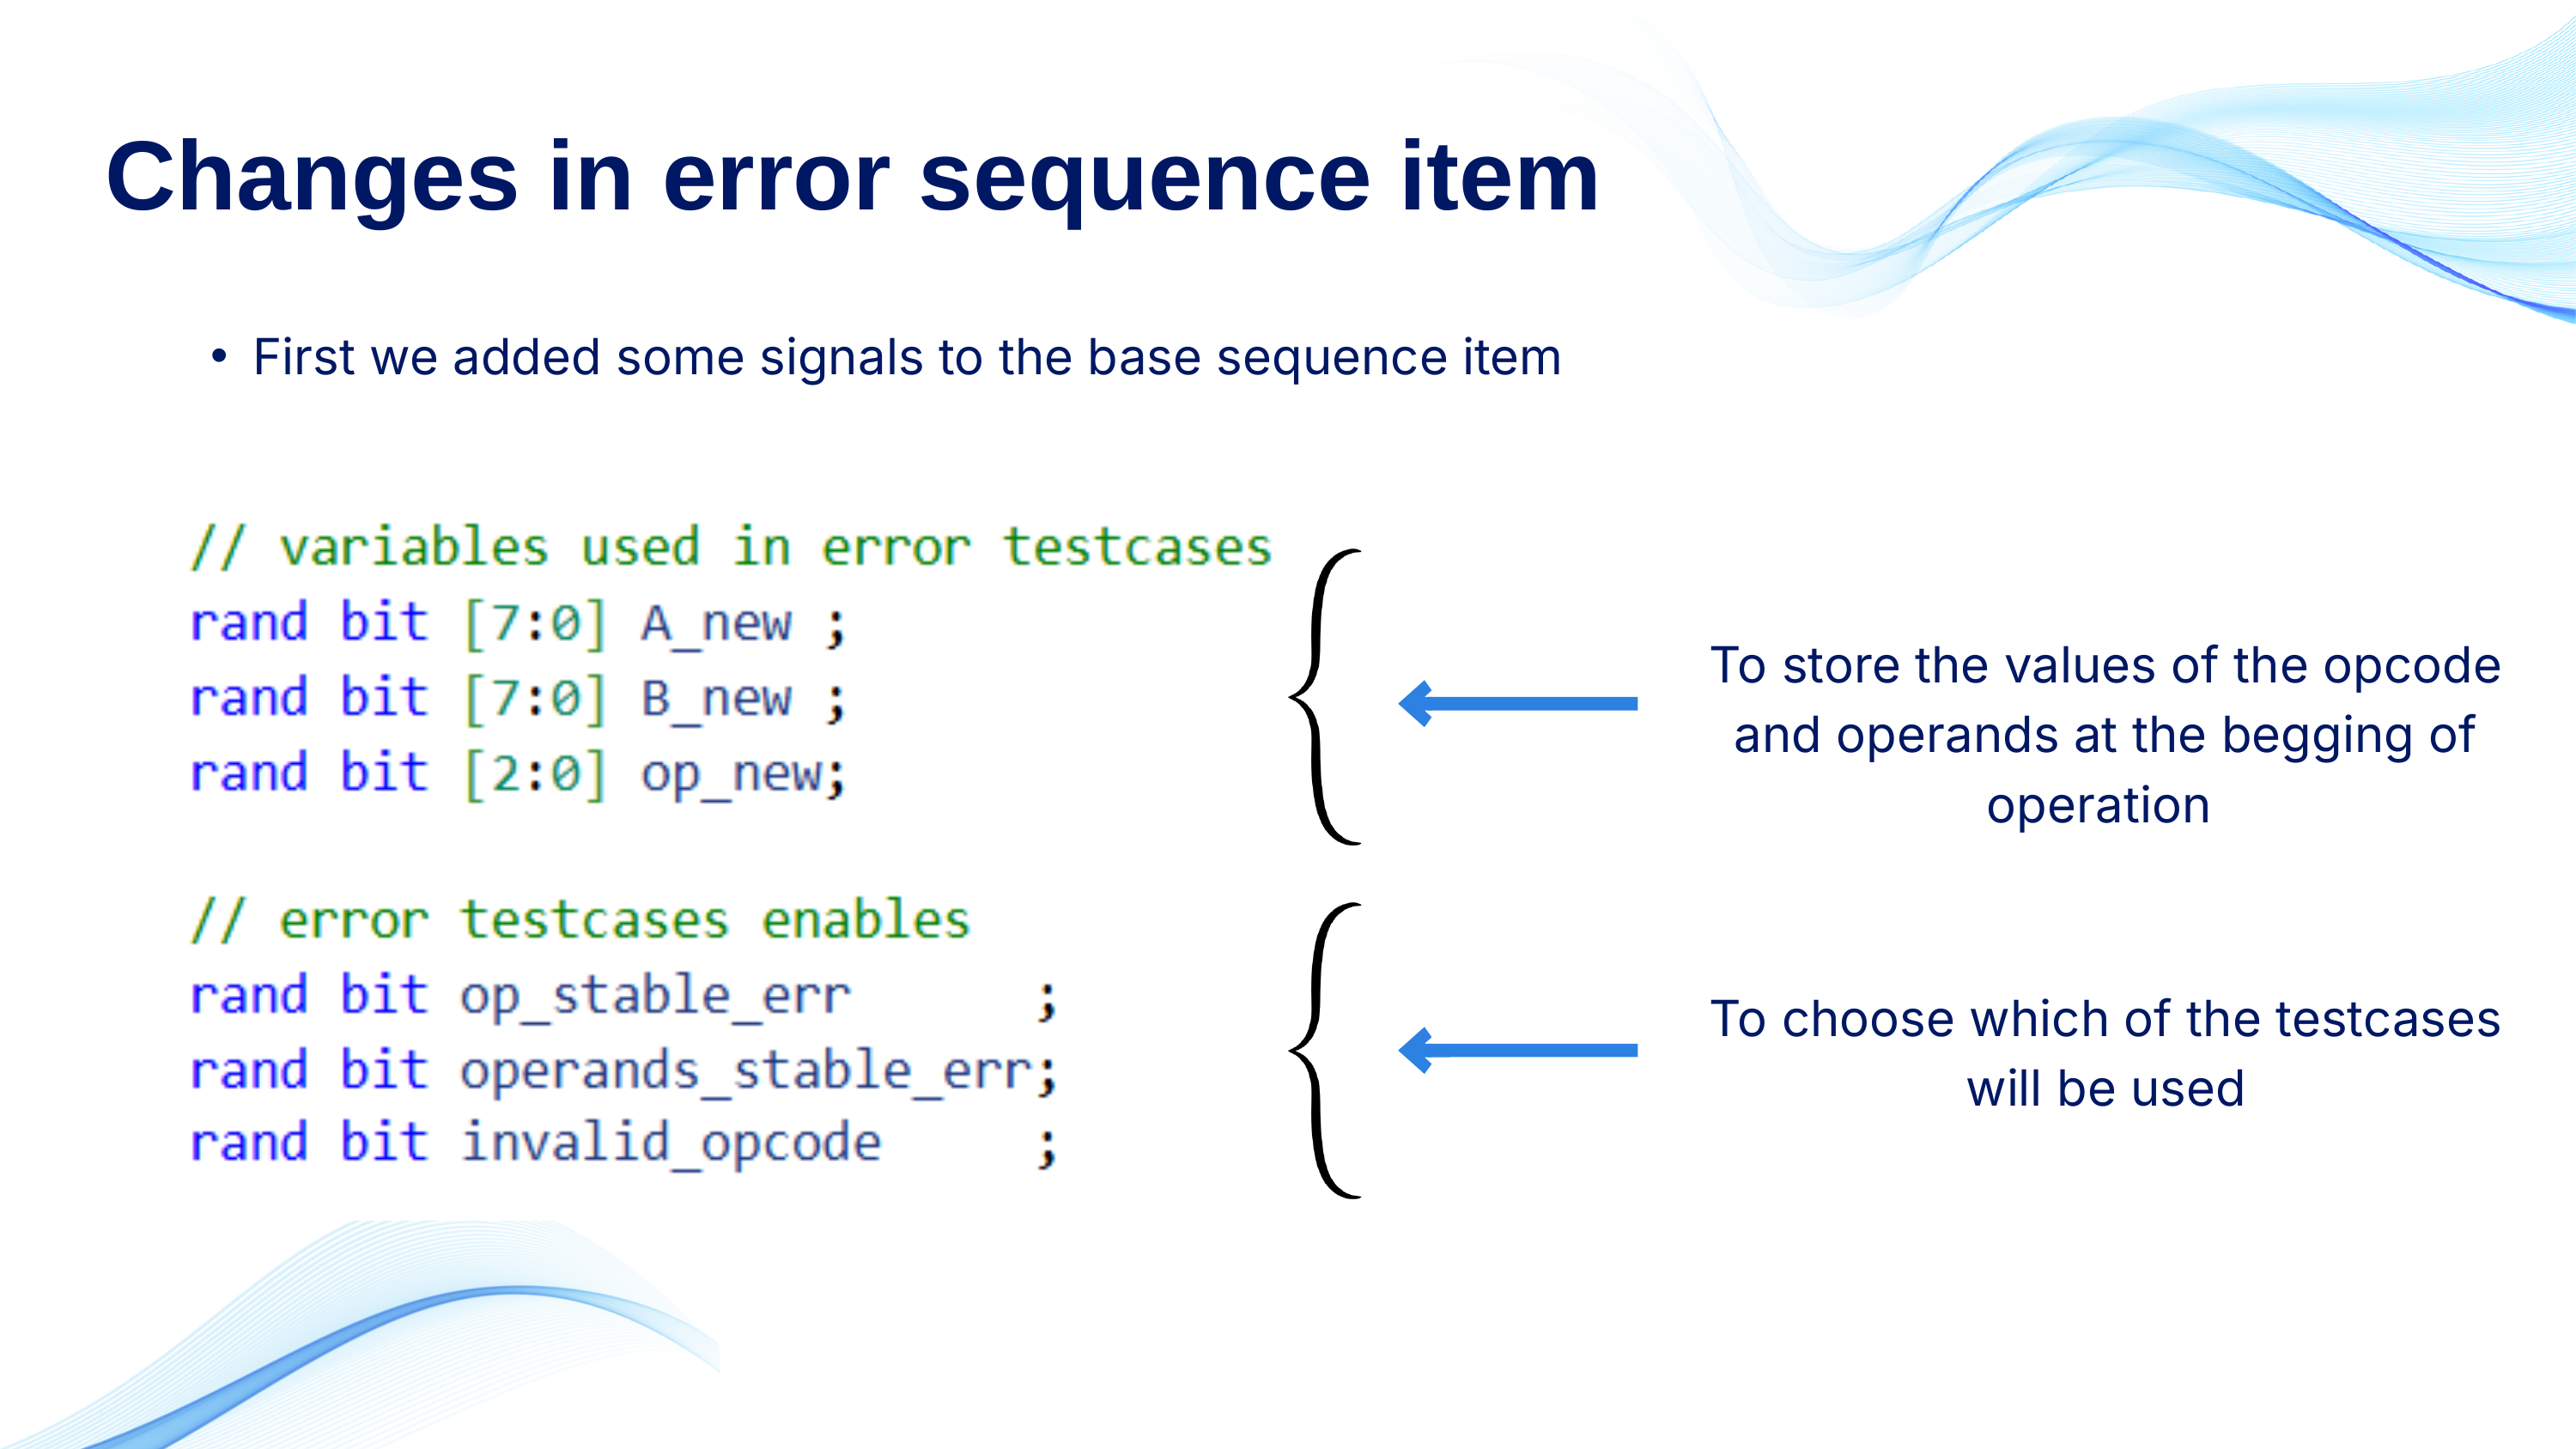

Changes in error sequence item
First we added some signals to the base sequence item

To store the values of the opcode and operands at the begging of operation

To choose which of the testcases will be used